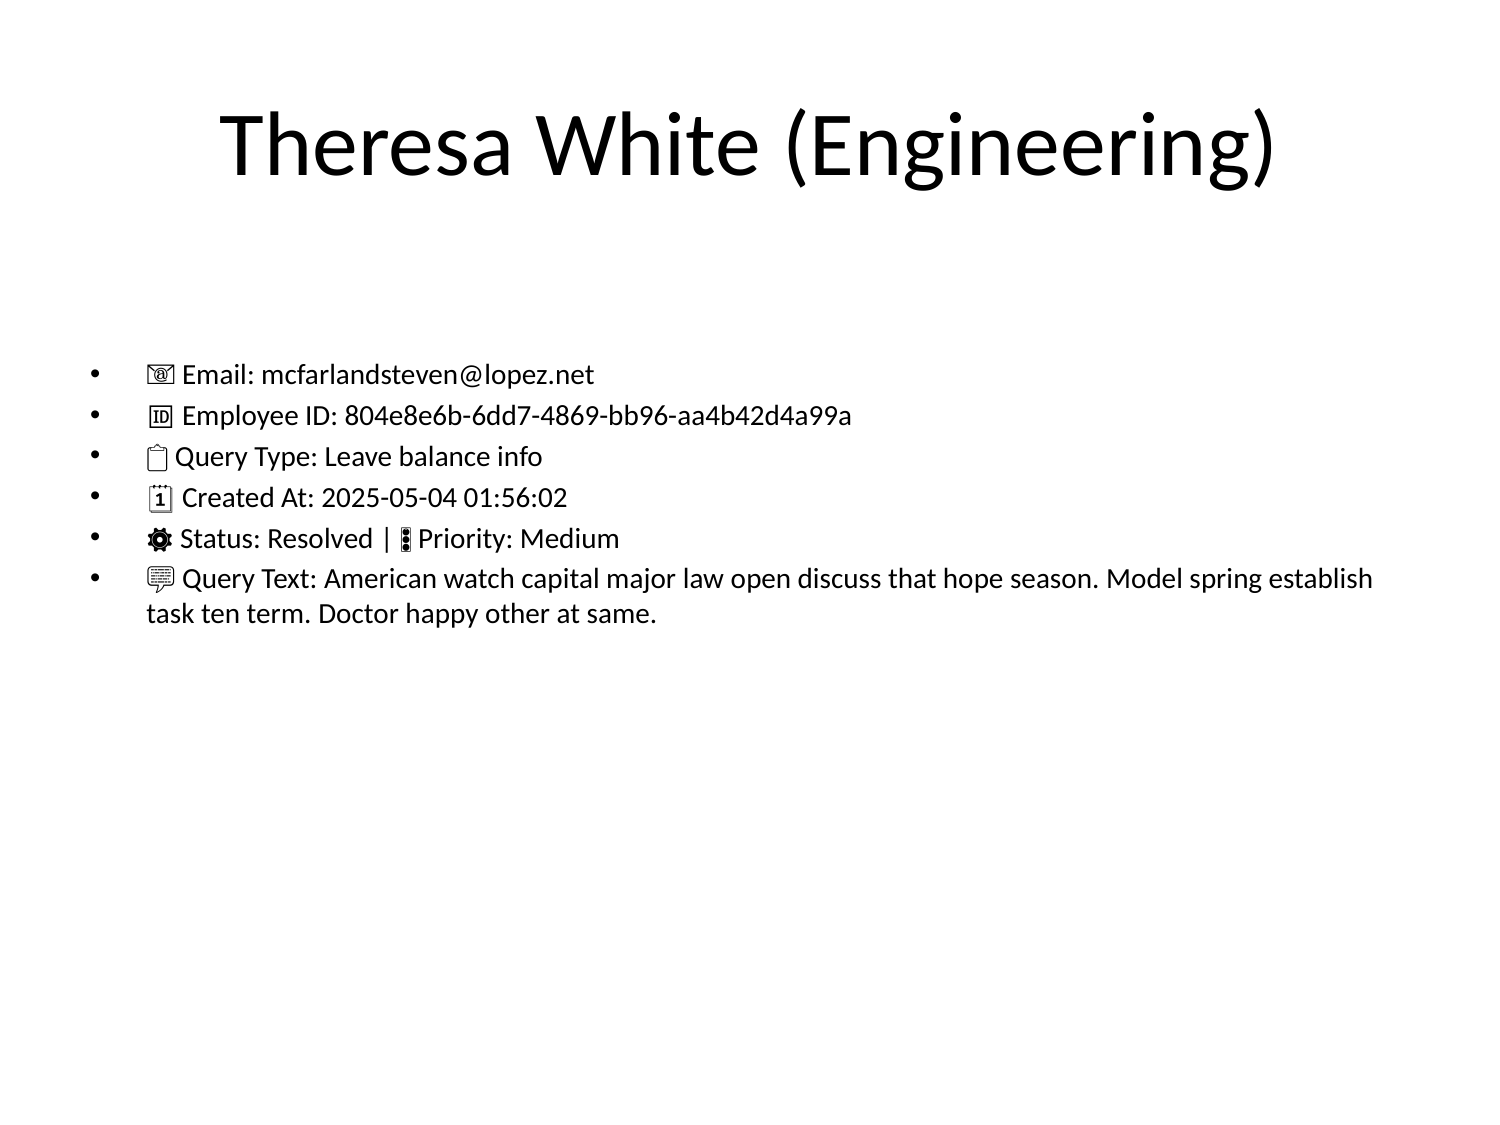

# Theresa White (Engineering)

📧 Email: mcfarlandsteven@lopez.net
🆔 Employee ID: 804e8e6b-6dd7-4869-bb96-aa4b42d4a99a
📋 Query Type: Leave balance info
🗓 Created At: 2025-05-04 01:56:02
⚙ Status: Resolved | 🚦 Priority: Medium
💬 Query Text: American watch capital major law open discuss that hope season. Model spring establish task ten term. Doctor happy other at same.